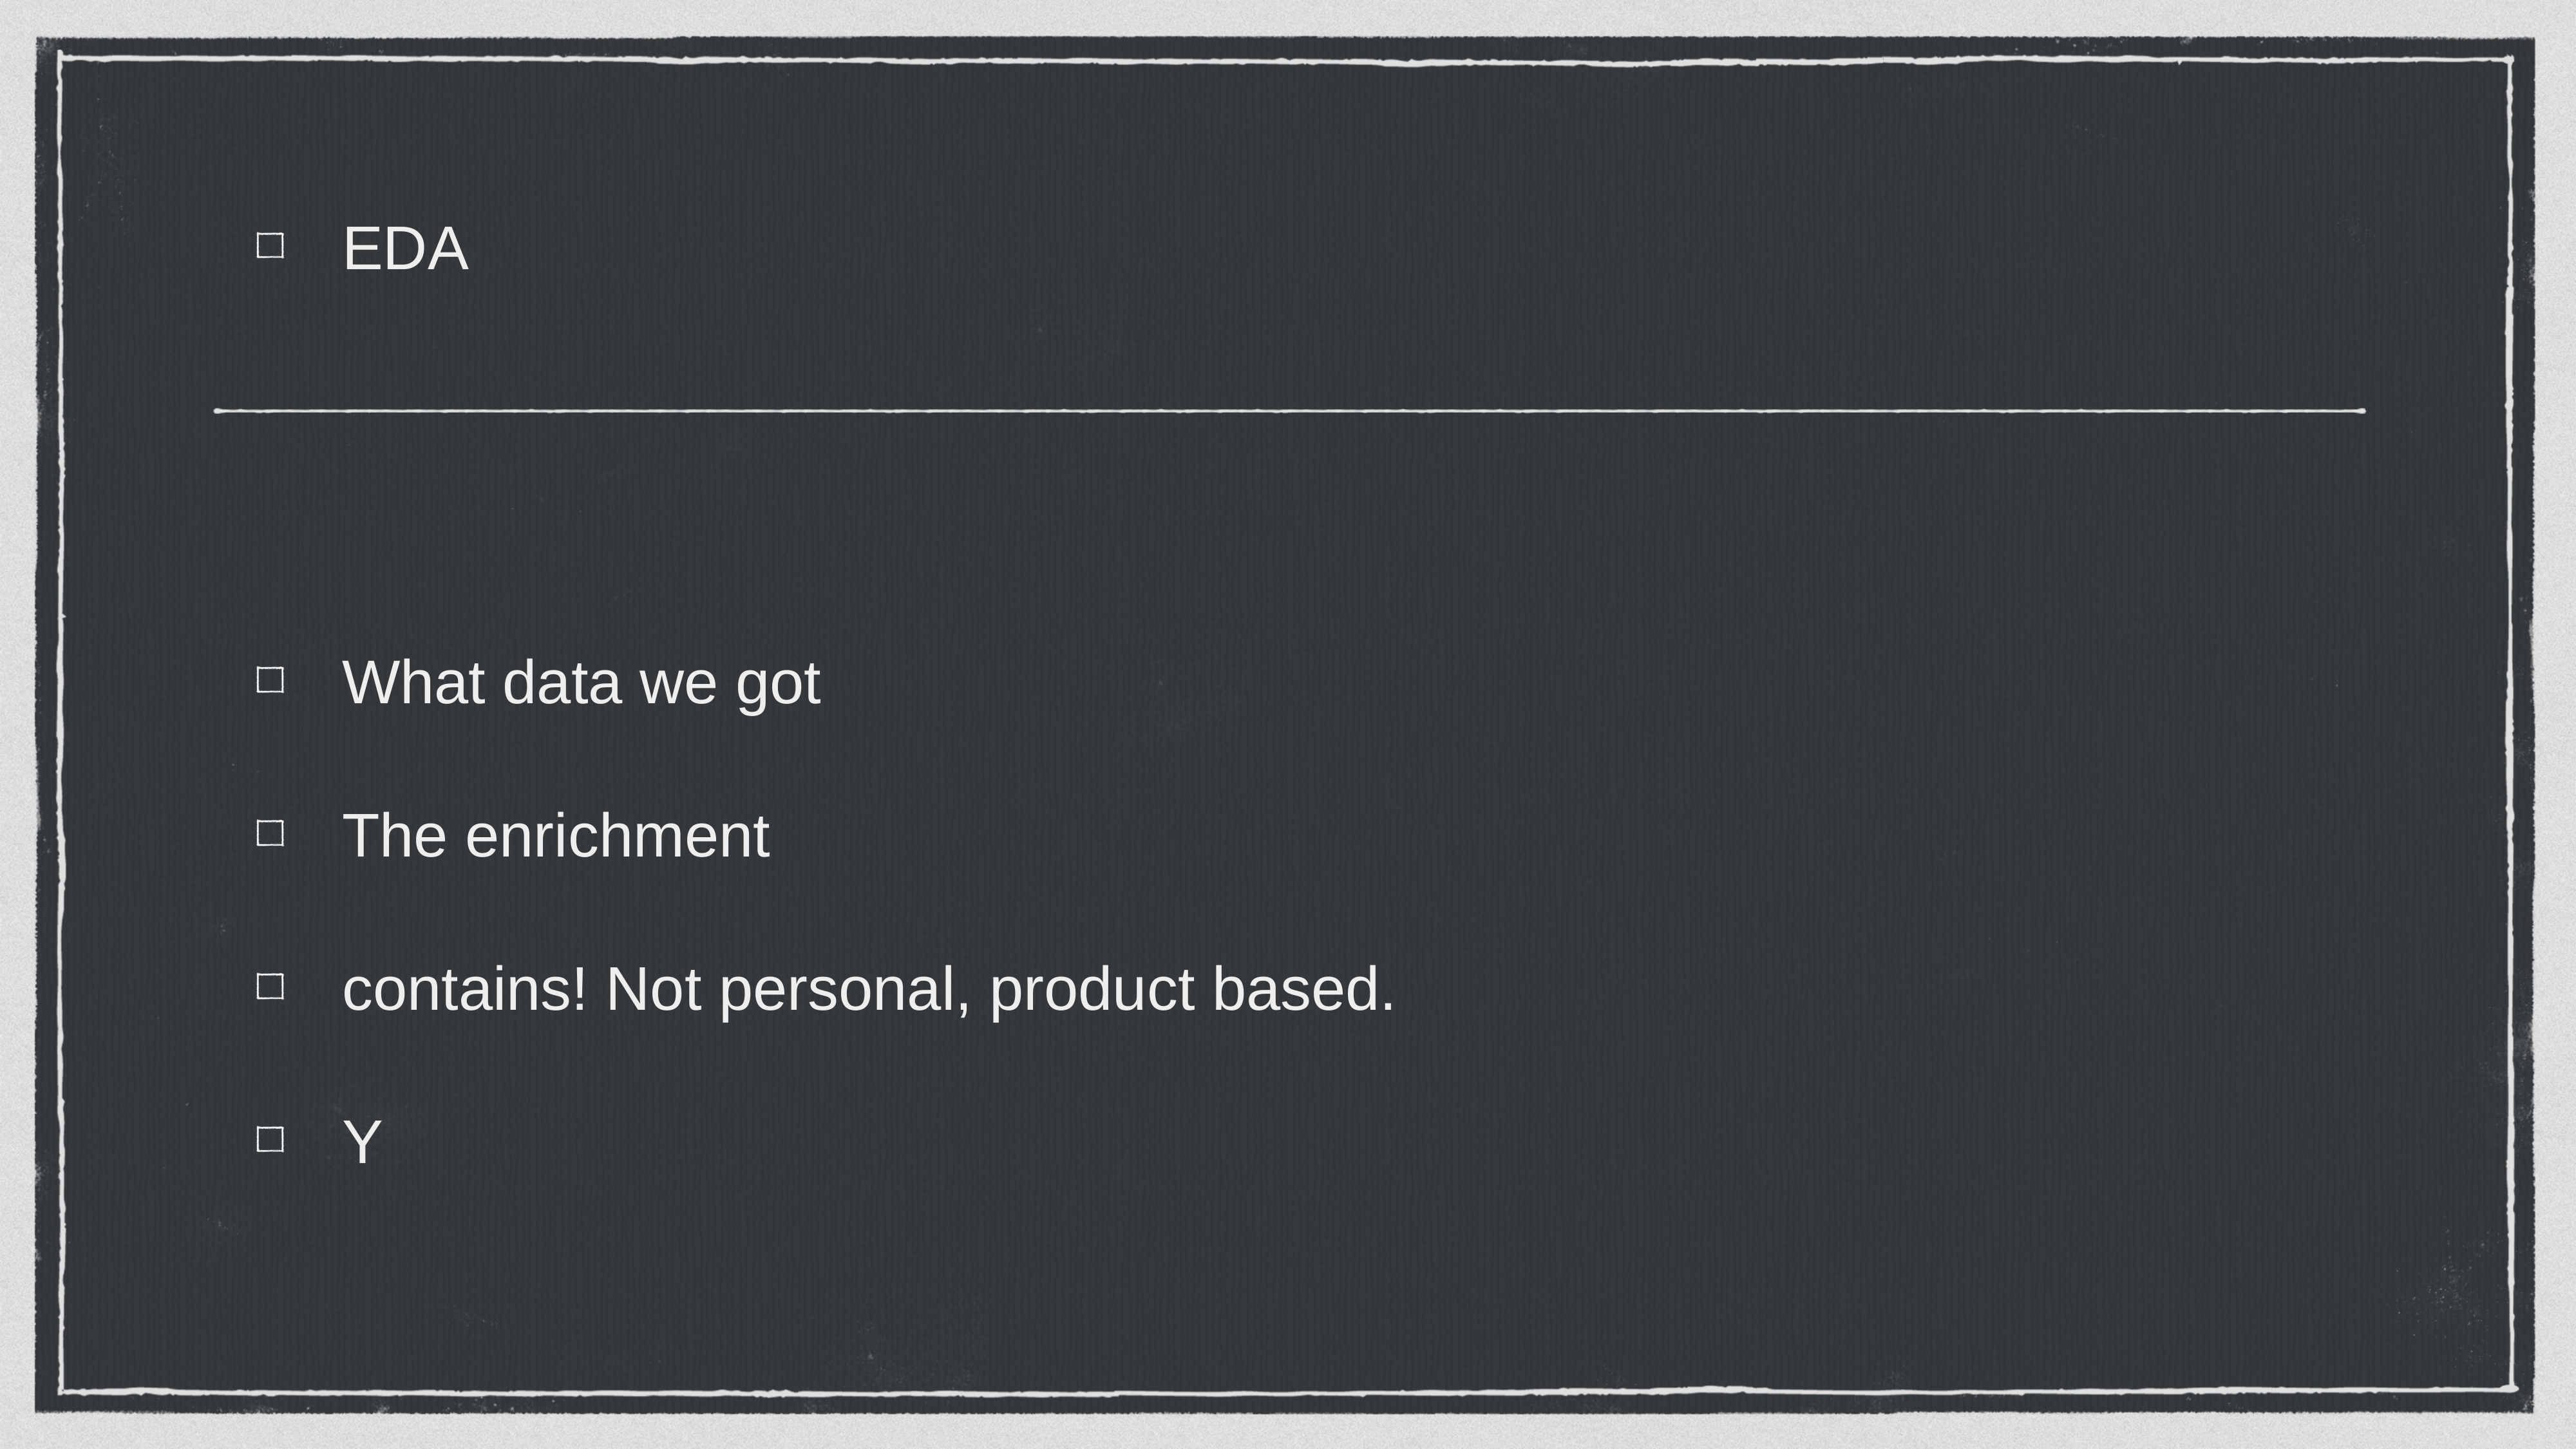

# EDA
What data we got
The enrichment
contains! Not personal, product based.
Y